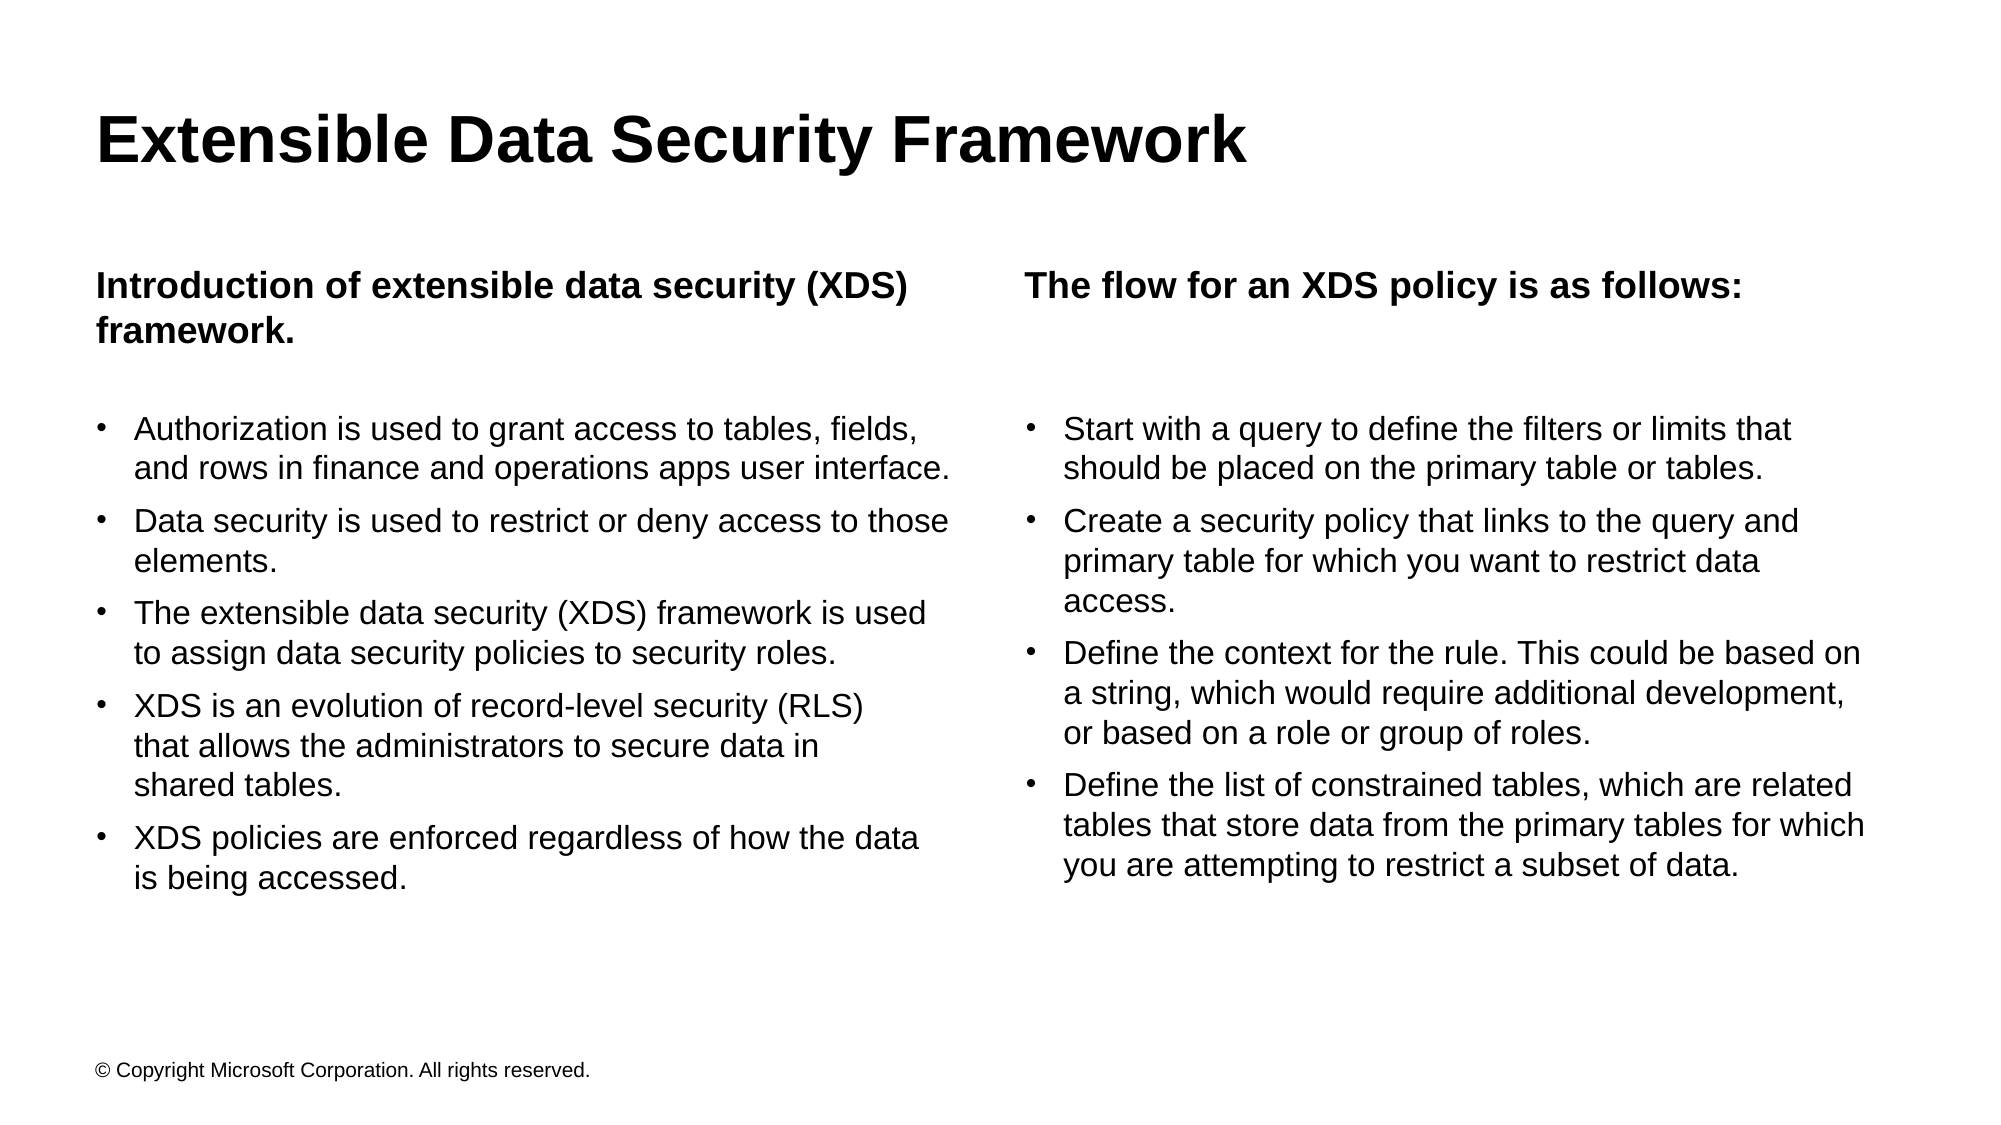

# Extensible Data Security Framework
Introduction of extensible data security (XDS) framework.
The flow for an XDS policy is as follows:
Authorization is used to grant access to tables, fields, and rows in finance and operations apps user interface.
Data security is used to restrict or deny access to those elements.
The extensible data security (XDS) framework is used
to assign data security policies to security roles.
XDS is an evolution of record-level security (RLS)
that allows the administrators to secure data in
shared tables.
XDS policies are enforced regardless of how the data is being accessed.
Start with a query to define the filters or limits that should be placed on the primary table or tables.
Create a security policy that links to the query and primary table for which you want to restrict data access.
Define the context for the rule. This could be based on a string, which would require additional development, or based on a role or group of roles.
Define the list of constrained tables, which are related tables that store data from the primary tables for which you are attempting to restrict a subset of data.